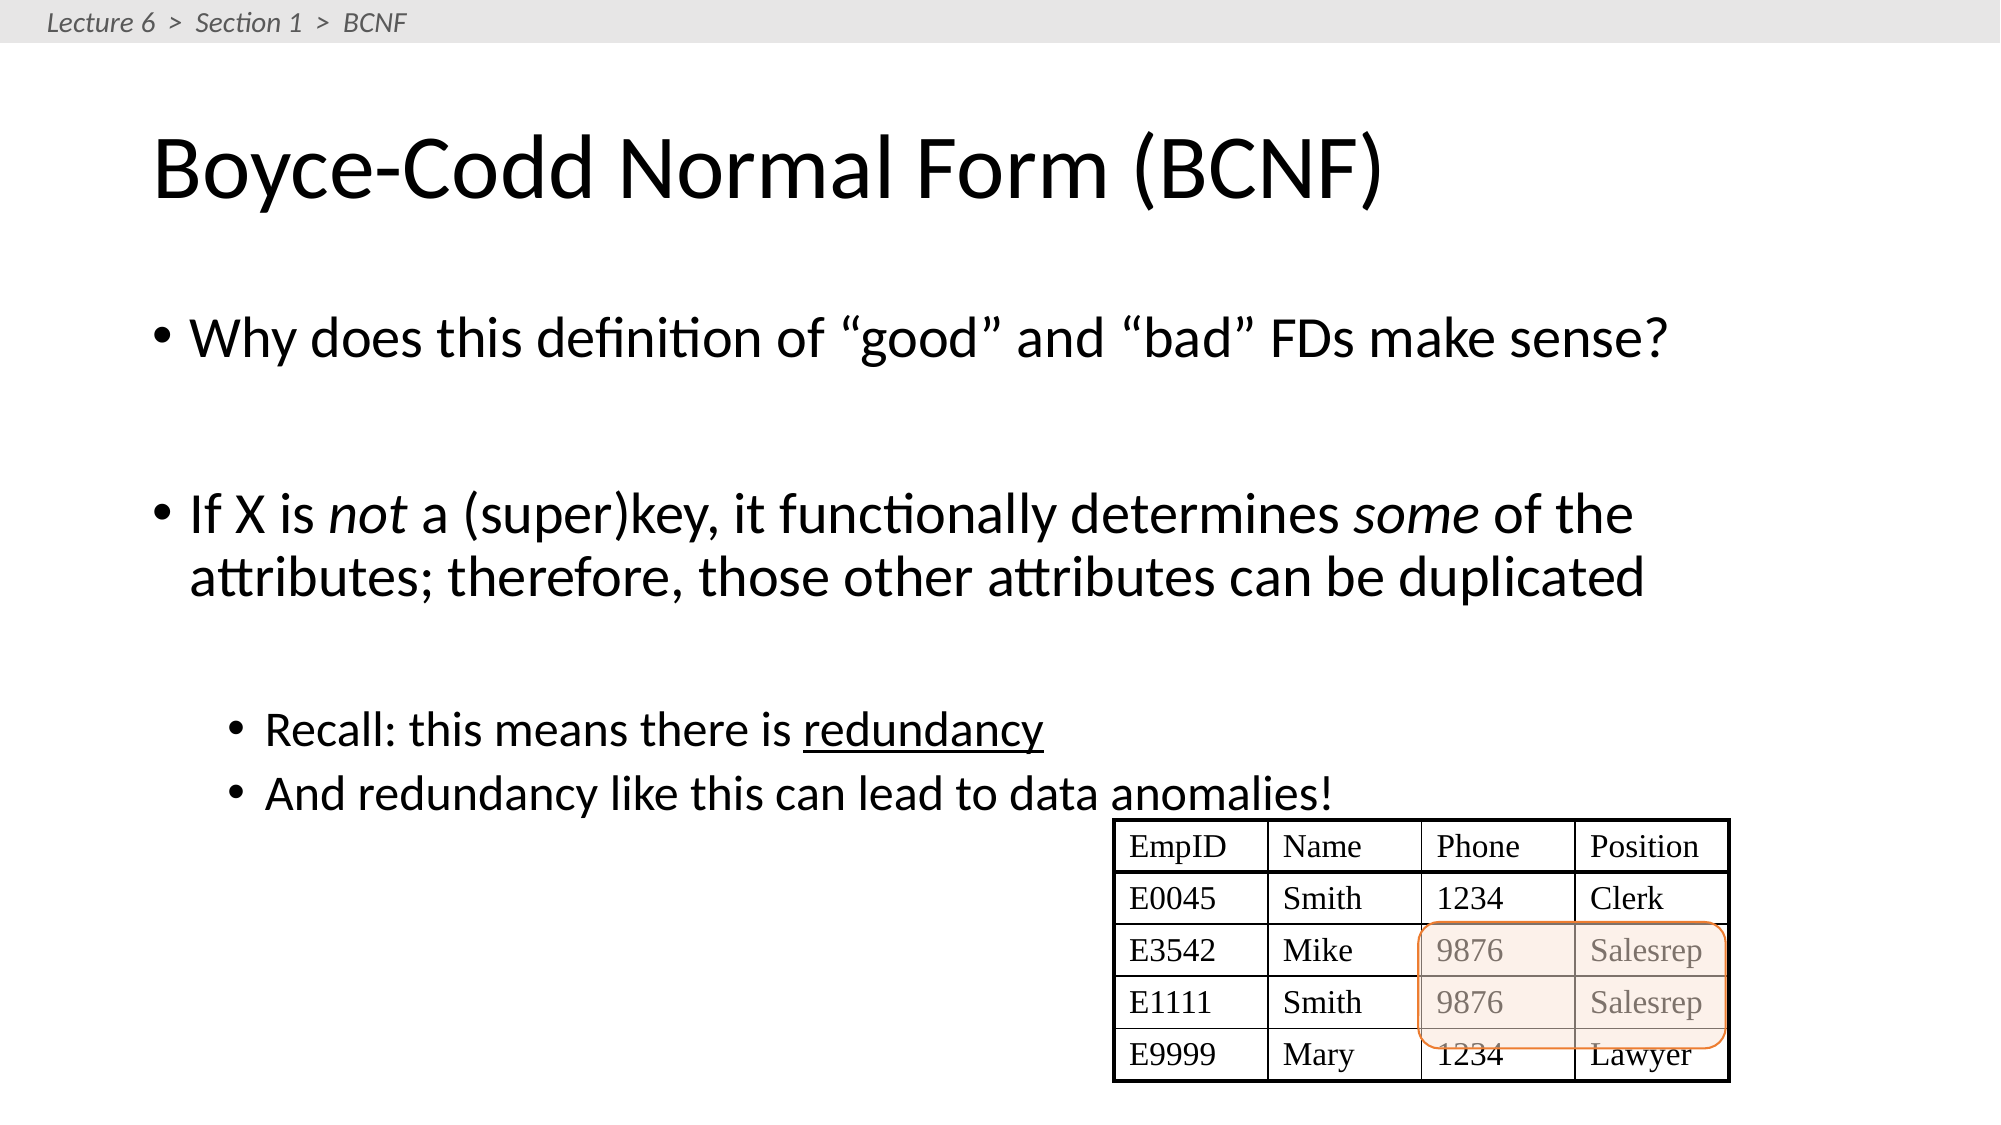

Lecture 6  >  Section 1  >  BCNF
# Boyce-Codd Normal Form (BCNF)
Why does this definition of “good” and “bad” FDs make sense?

If X is not a (super)key, it functionally determines some of the attributes; therefore, those other attributes can be duplicated

Recall: this means there is redundancy
And redundancy like this can lead to data anomalies!
| EmpID | Name | Phone | Position |
| --- | --- | --- | --- |
| E0045 | Smith | 1234 | Clerk |
| E3542 | Mike | 9876 | Salesrep |
| E1111 | Smith | 9876 | Salesrep |
| E9999 | Mary | 1234 | Lawyer |